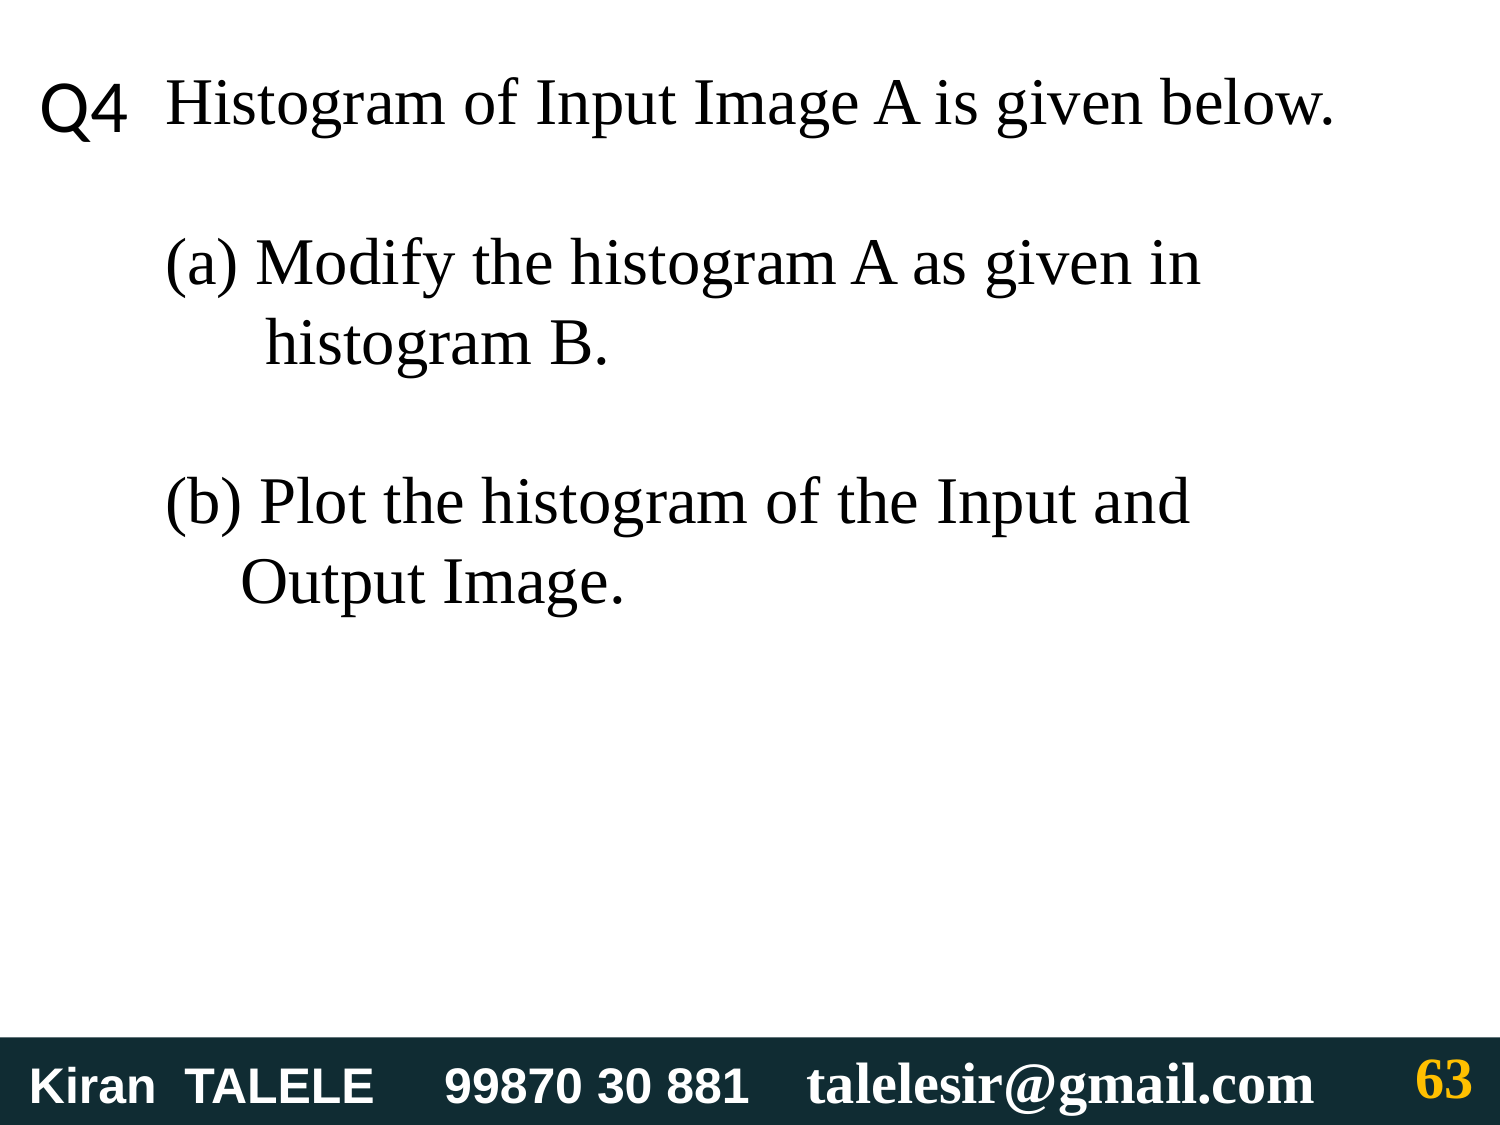

# Q4
Histogram of Input Image A is given below.

(a) Modify the histogram A as given in
      histogram B.

(b) Plot the histogram of the Input and  Output Image.
63
 Kiran  TALELE     99870 30 881    talelesir@gmail.com